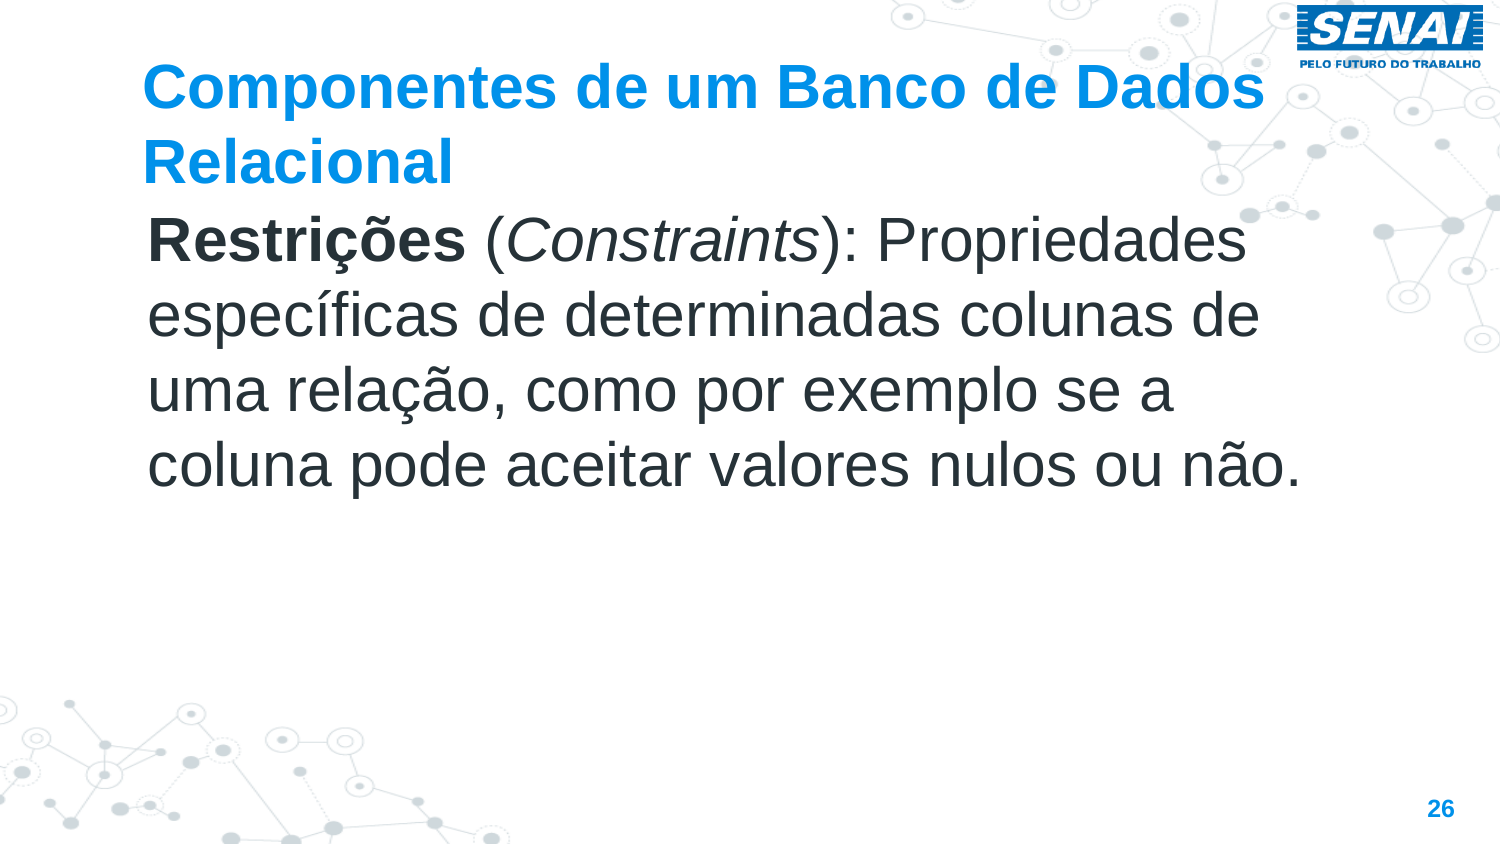

# Componentes de um Banco de Dados Relacional
Restrições (Constraints): Propriedades específicas de determinadas colunas de uma relação, como por exemplo se a coluna pode aceitar valores nulos ou não.
26